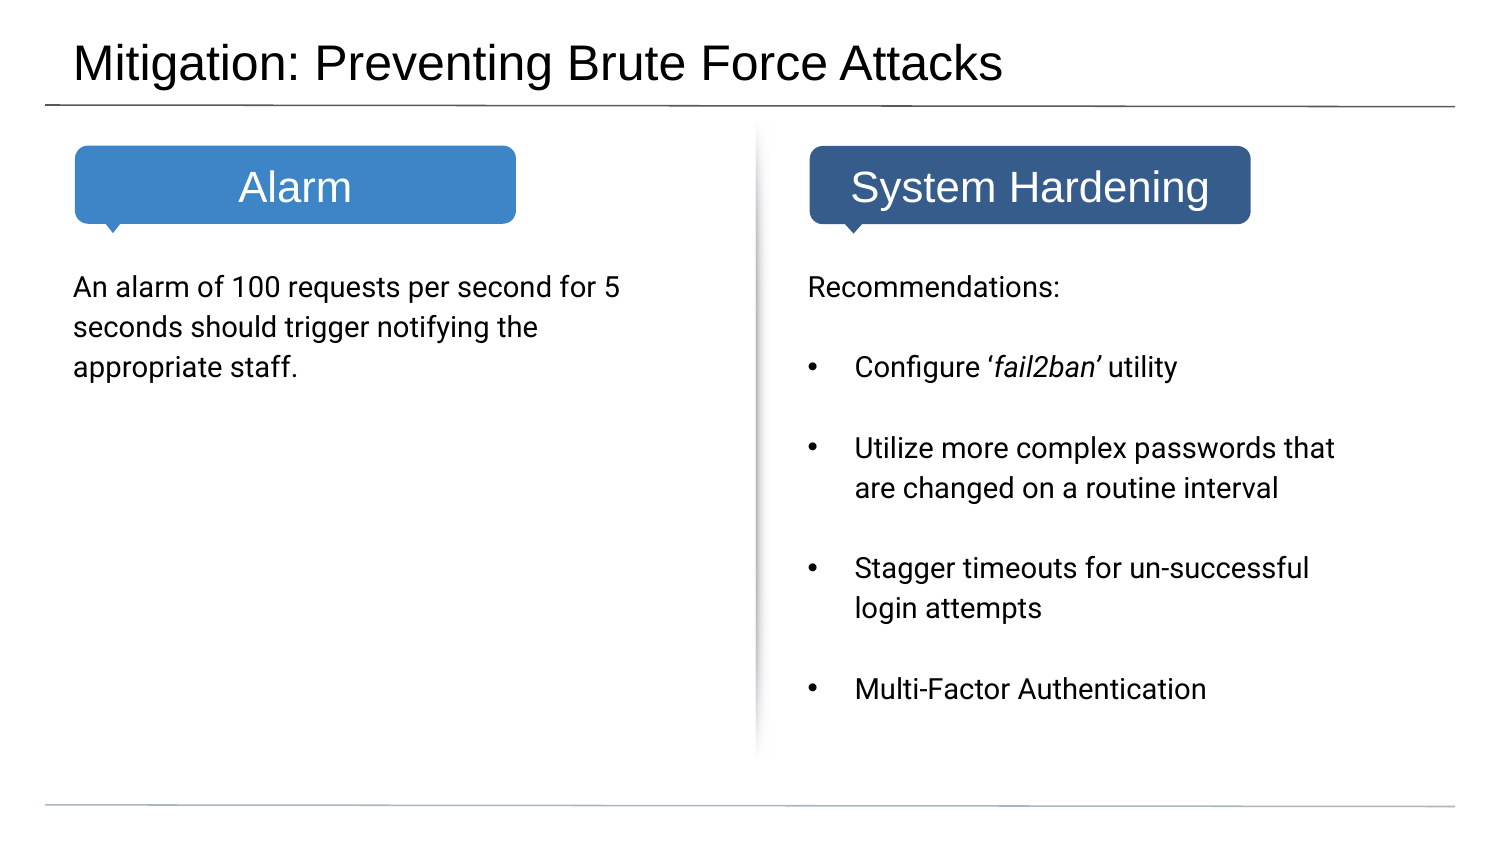

# Mitigation: Preventing Brute Force Attacks
An alarm of 100 requests per second for 5 seconds should trigger notifying the appropriate staff.

Recommendations:

Configure ‘fail2ban’ utility

Utilize more complex passwords that are changed on a routine interval

Stagger timeouts for un-successful login attempts

Multi-Factor Authentication